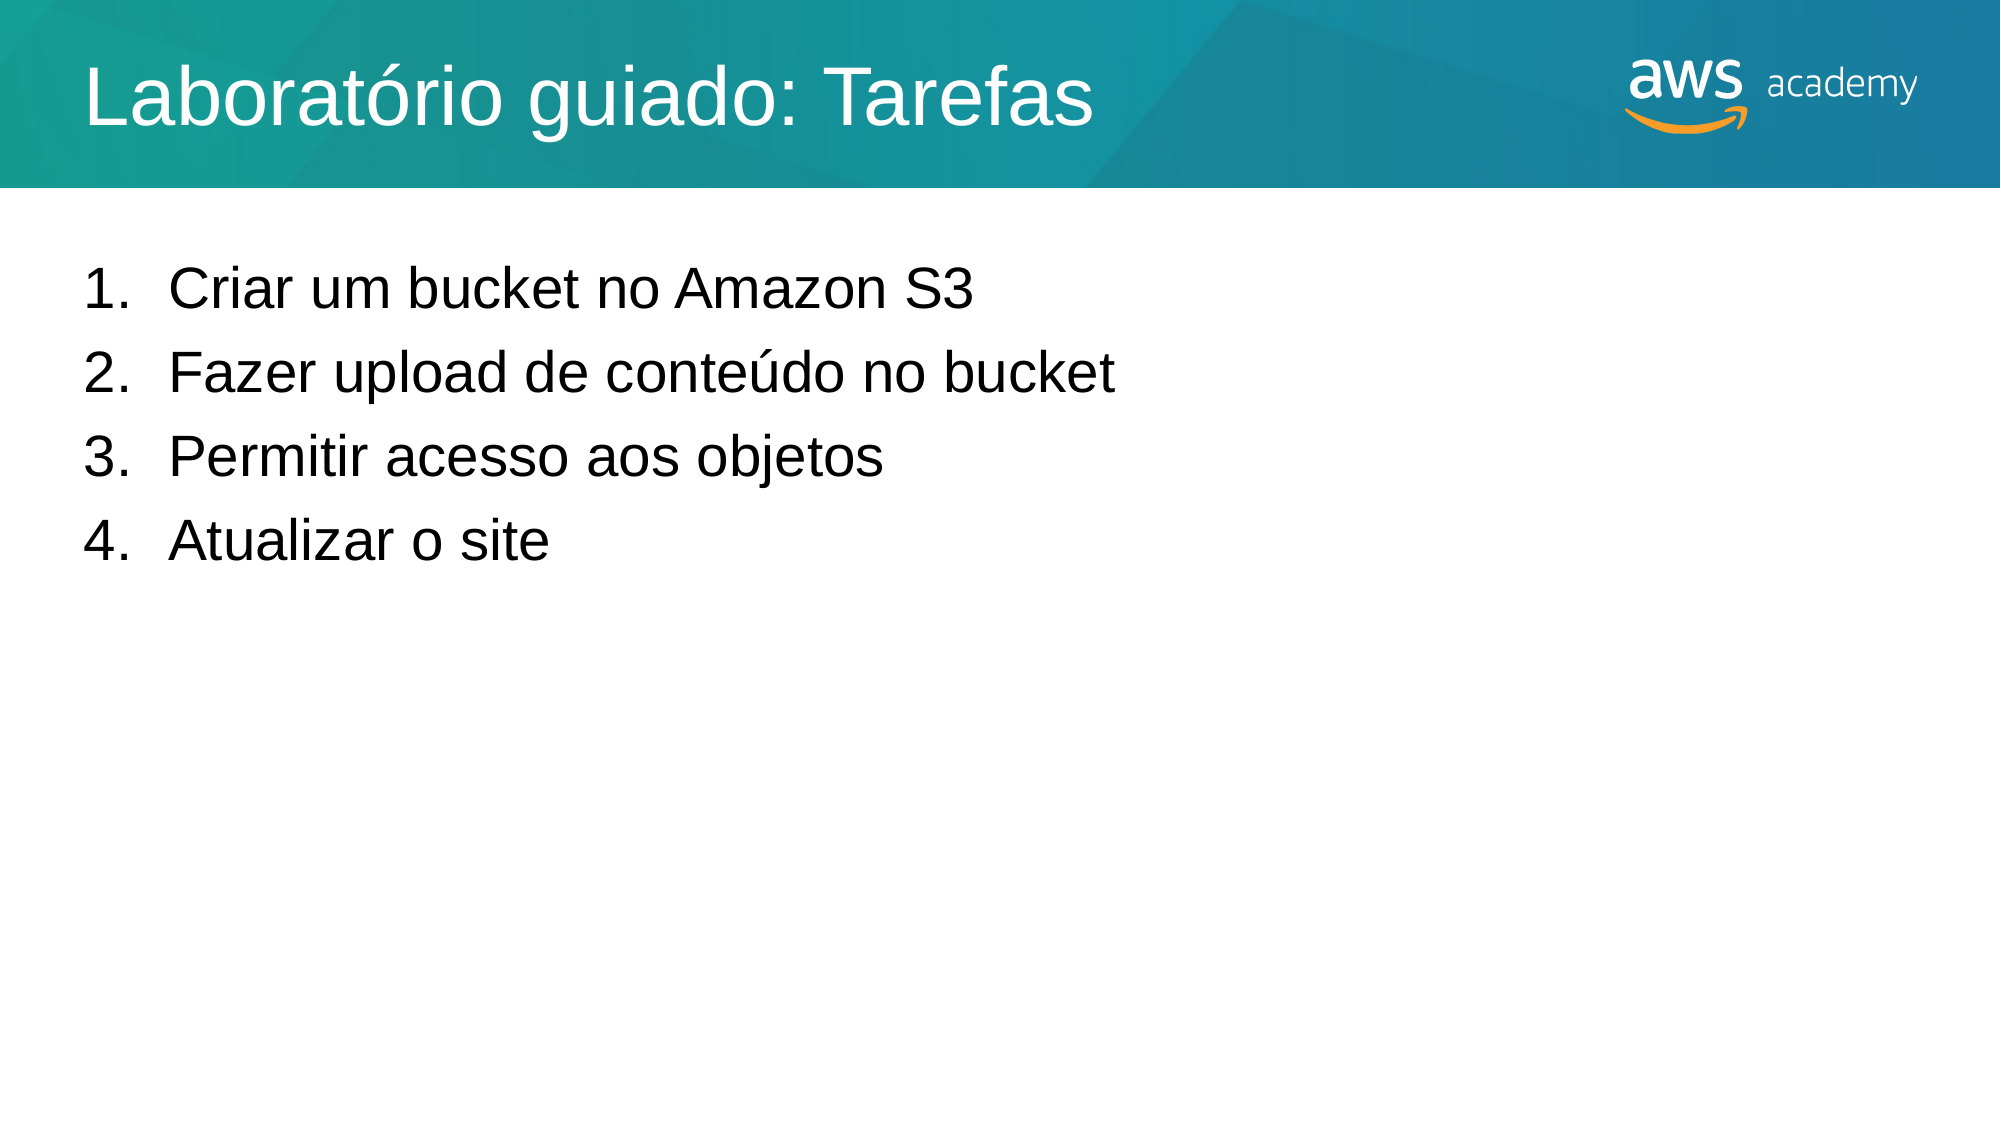

# Laboratório guiado: Tarefas
Criar um bucket no Amazon S3
Fazer upload de conteúdo no bucket
Permitir acesso aos objetos
Atualizar o site